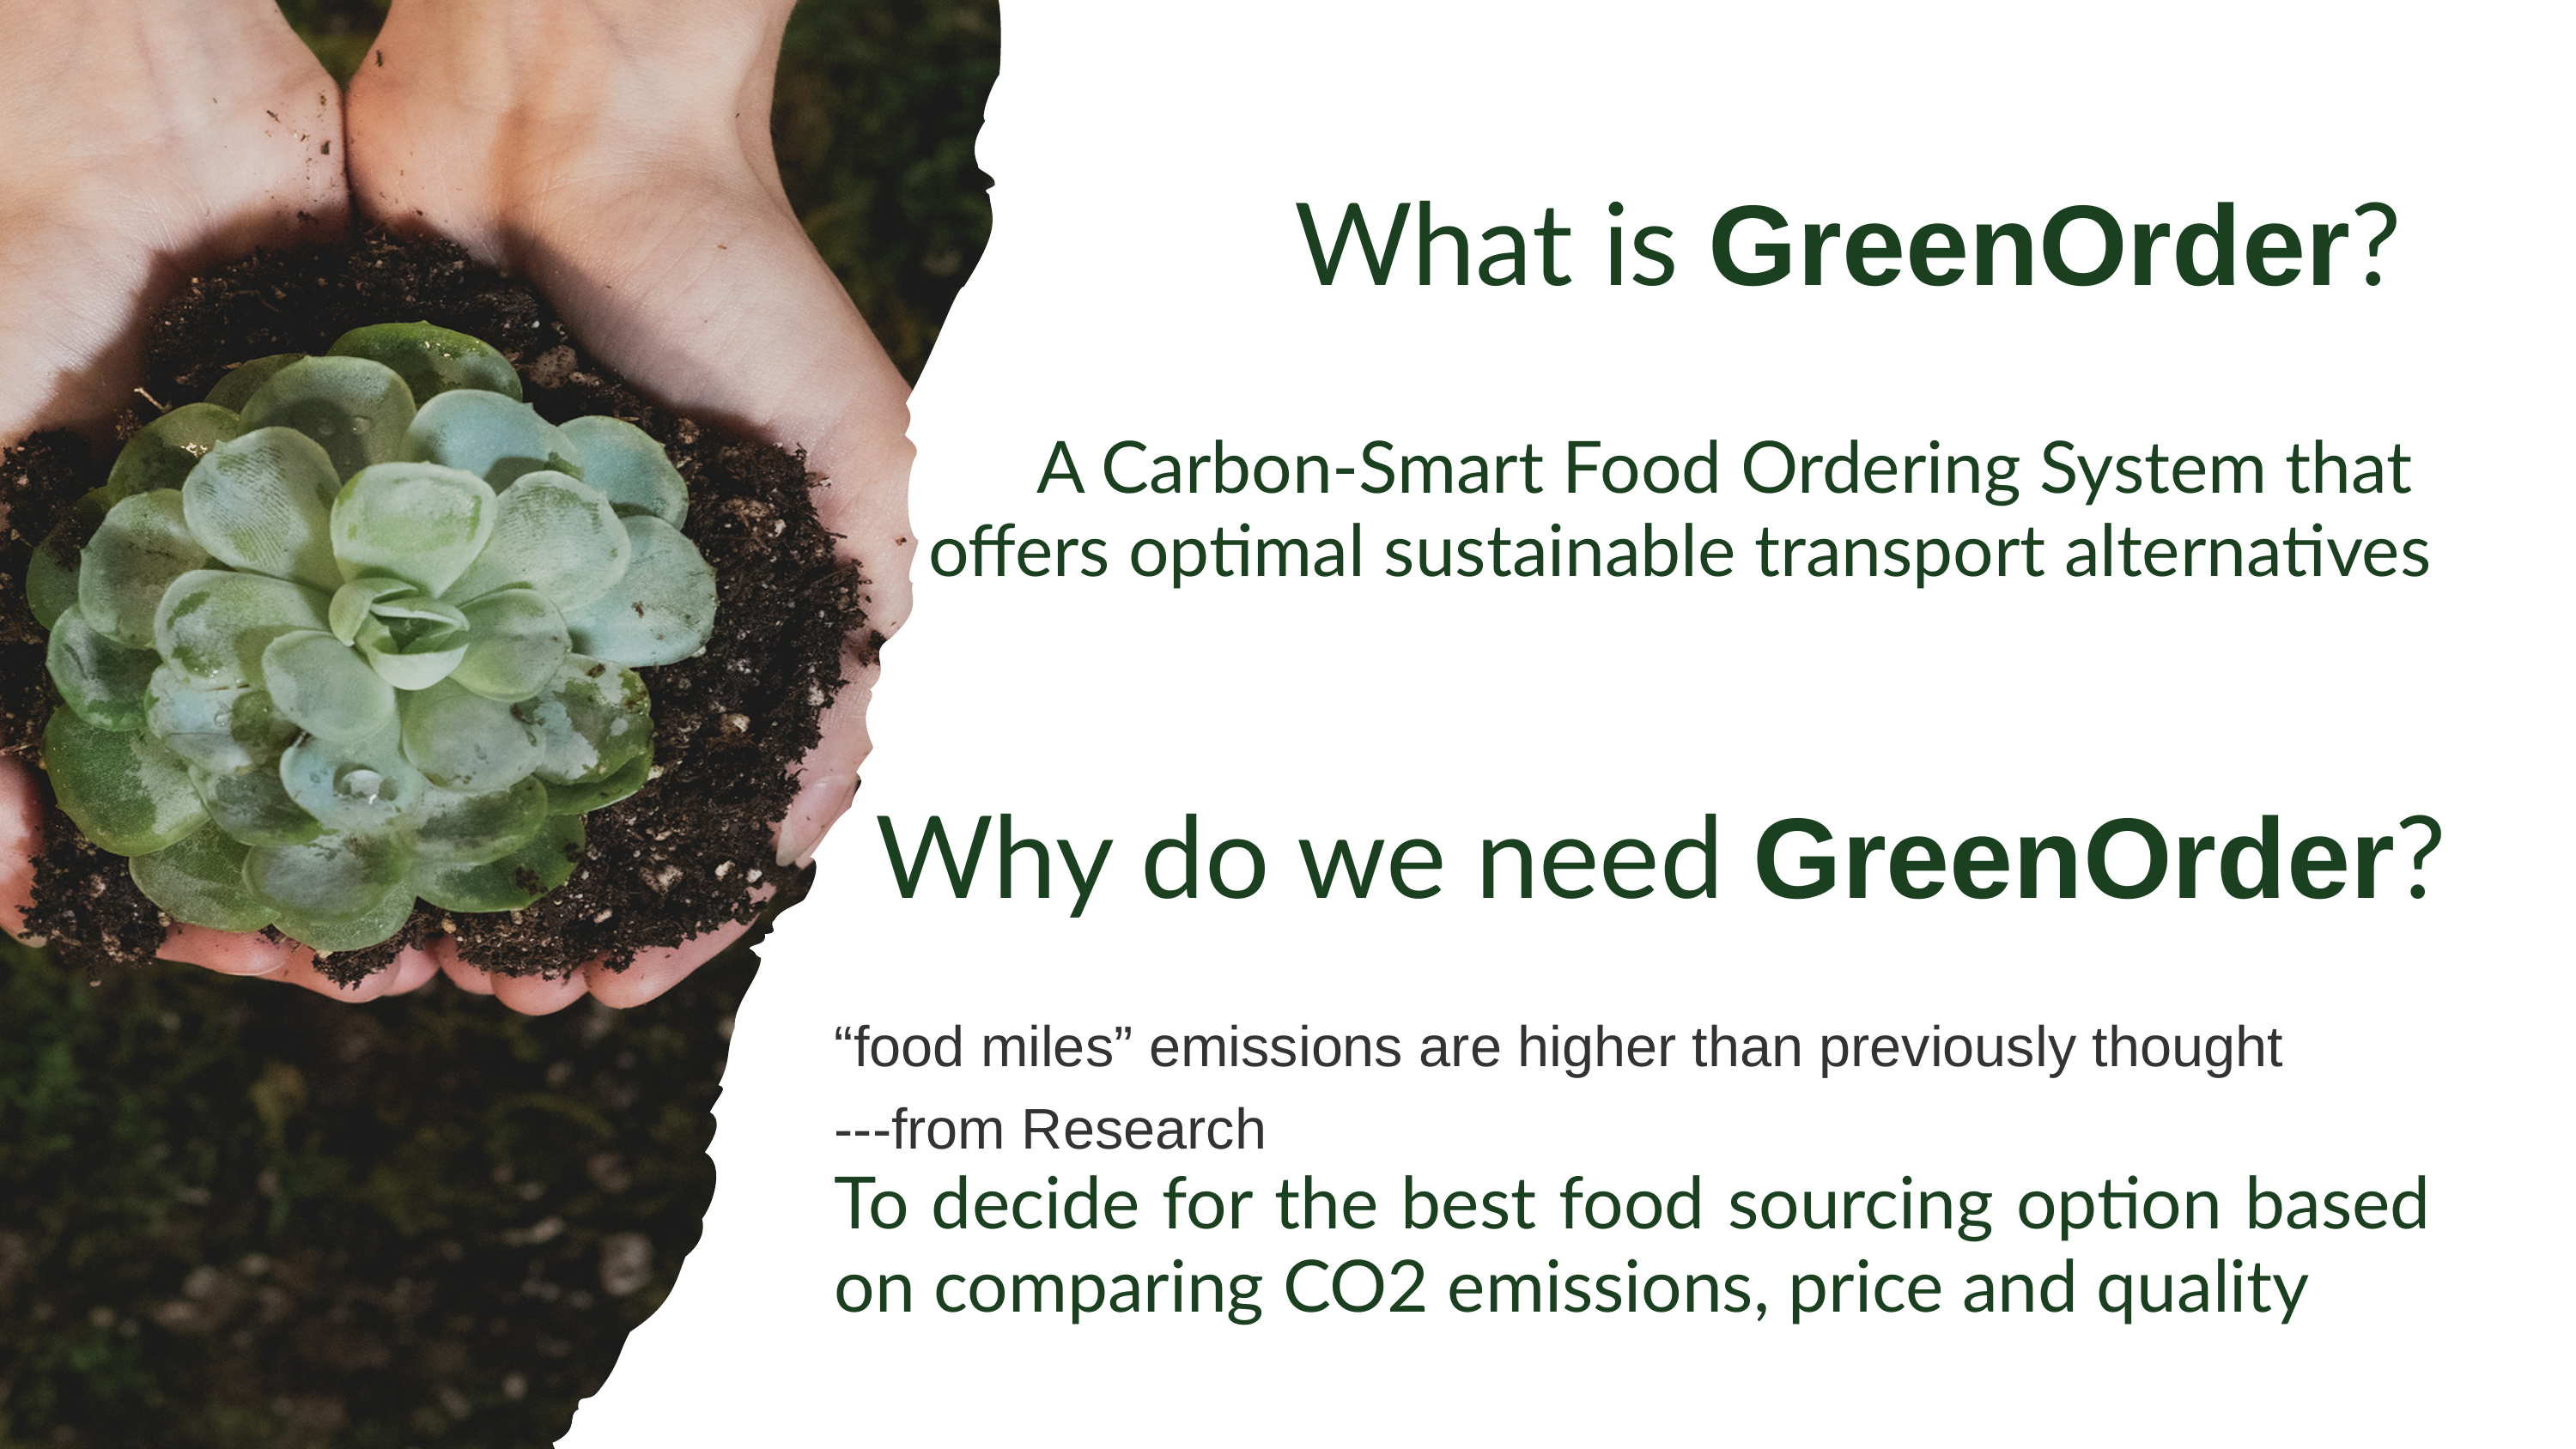

What is GreenOrder?

A Carbon-Smart Food Ordering System that
offers optimal sustainable transport alternatives
Why do we need GreenOrder?

“food miles” emissions are higher than previously thought
---from Research
To decide for the best food sourcing option based on comparing CO2 emissions, price and quality